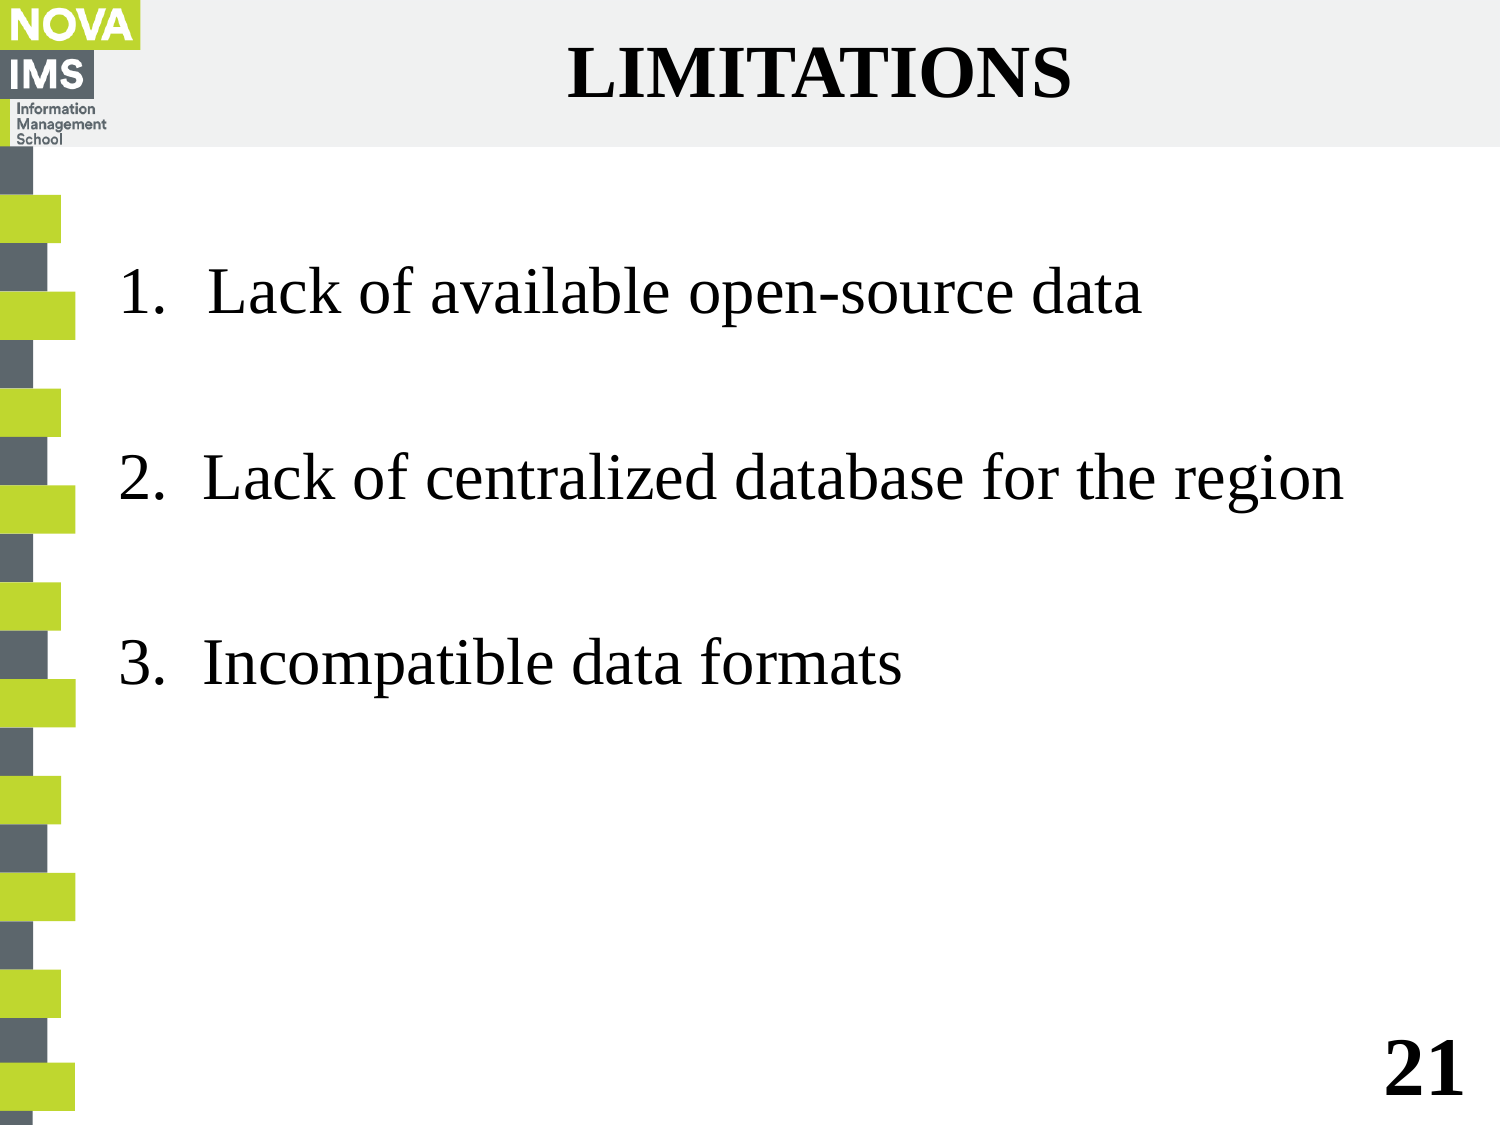

# LIMITATIONS
  Lack of available open-source data

Lack of centralized database for the region

Incompatible data formats
21